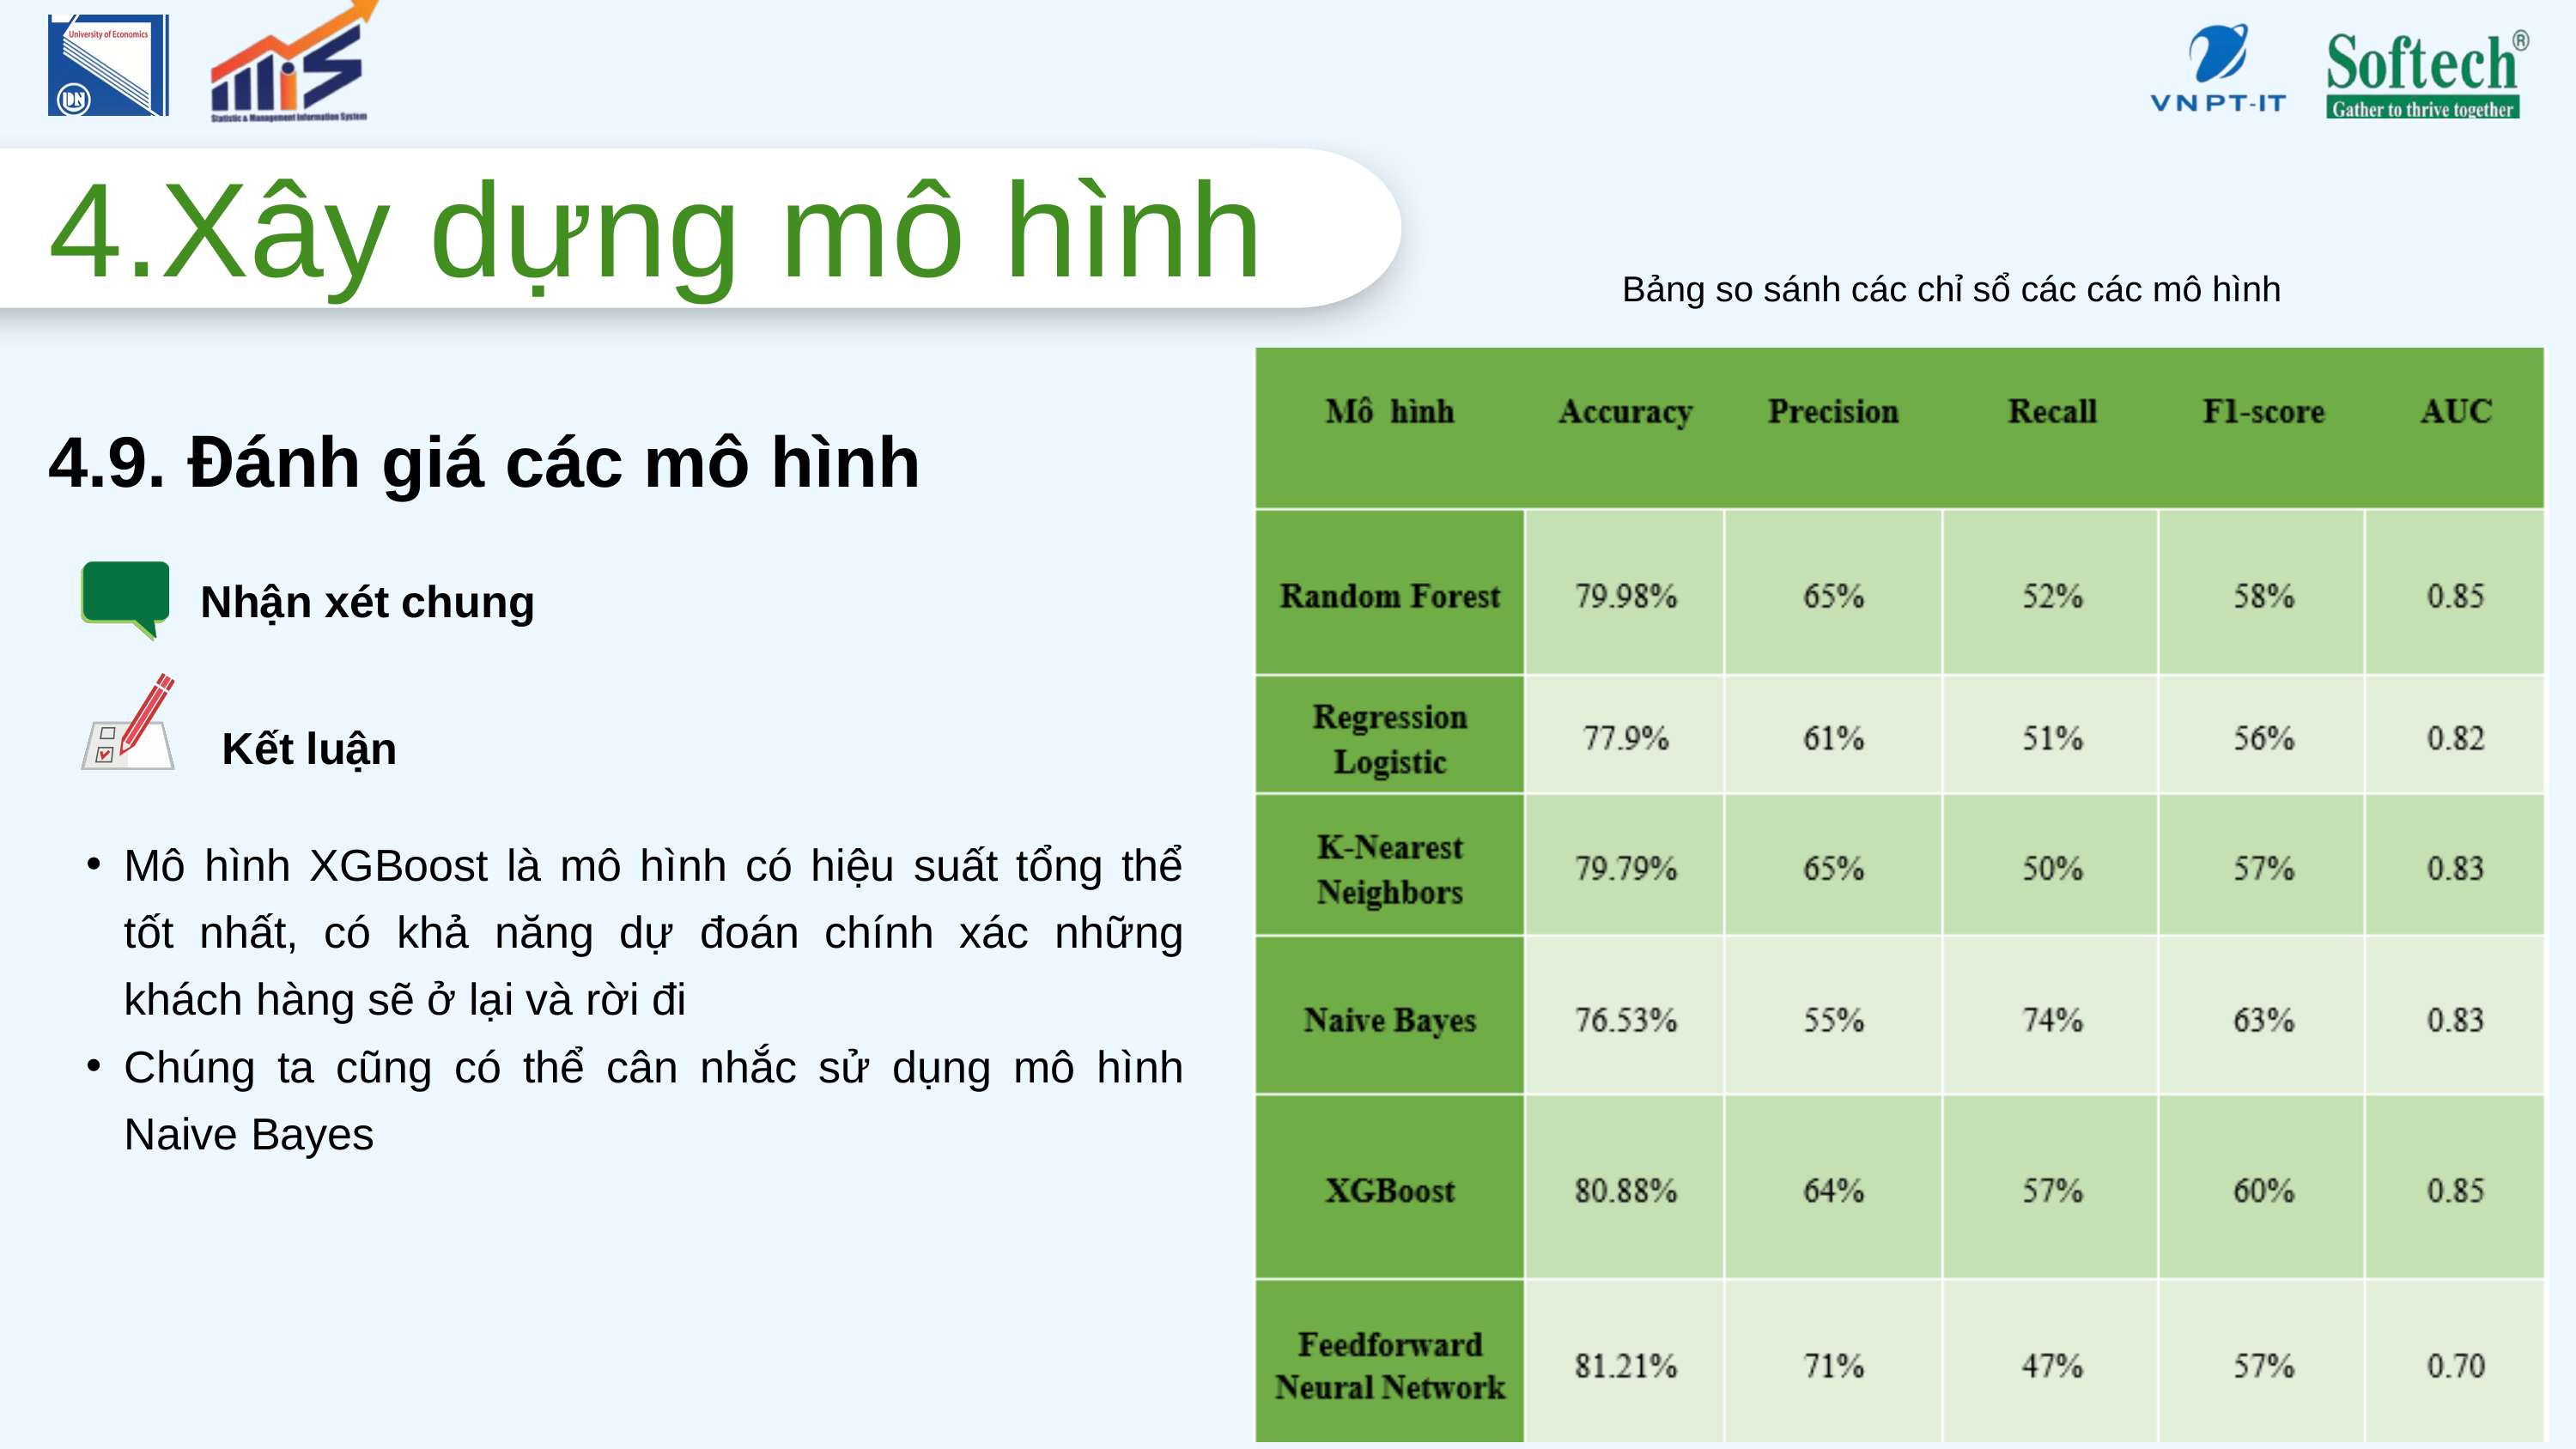

4.Xây dựng mô hình
Bảng so sánh các chỉ sổ các các mô hình

4.9. Đánh giá các mô hình

Nhận xét chung

Kết luận
Mô hình XGBoost là mô hình có hiệu suất tổng thể tốt nhất, có khả năng dự đoán chính xác những khách hàng sẽ ở lại và rời đi
Chúng ta cũng có thể cân nhắc sử dụng mô hình Naive Bayes